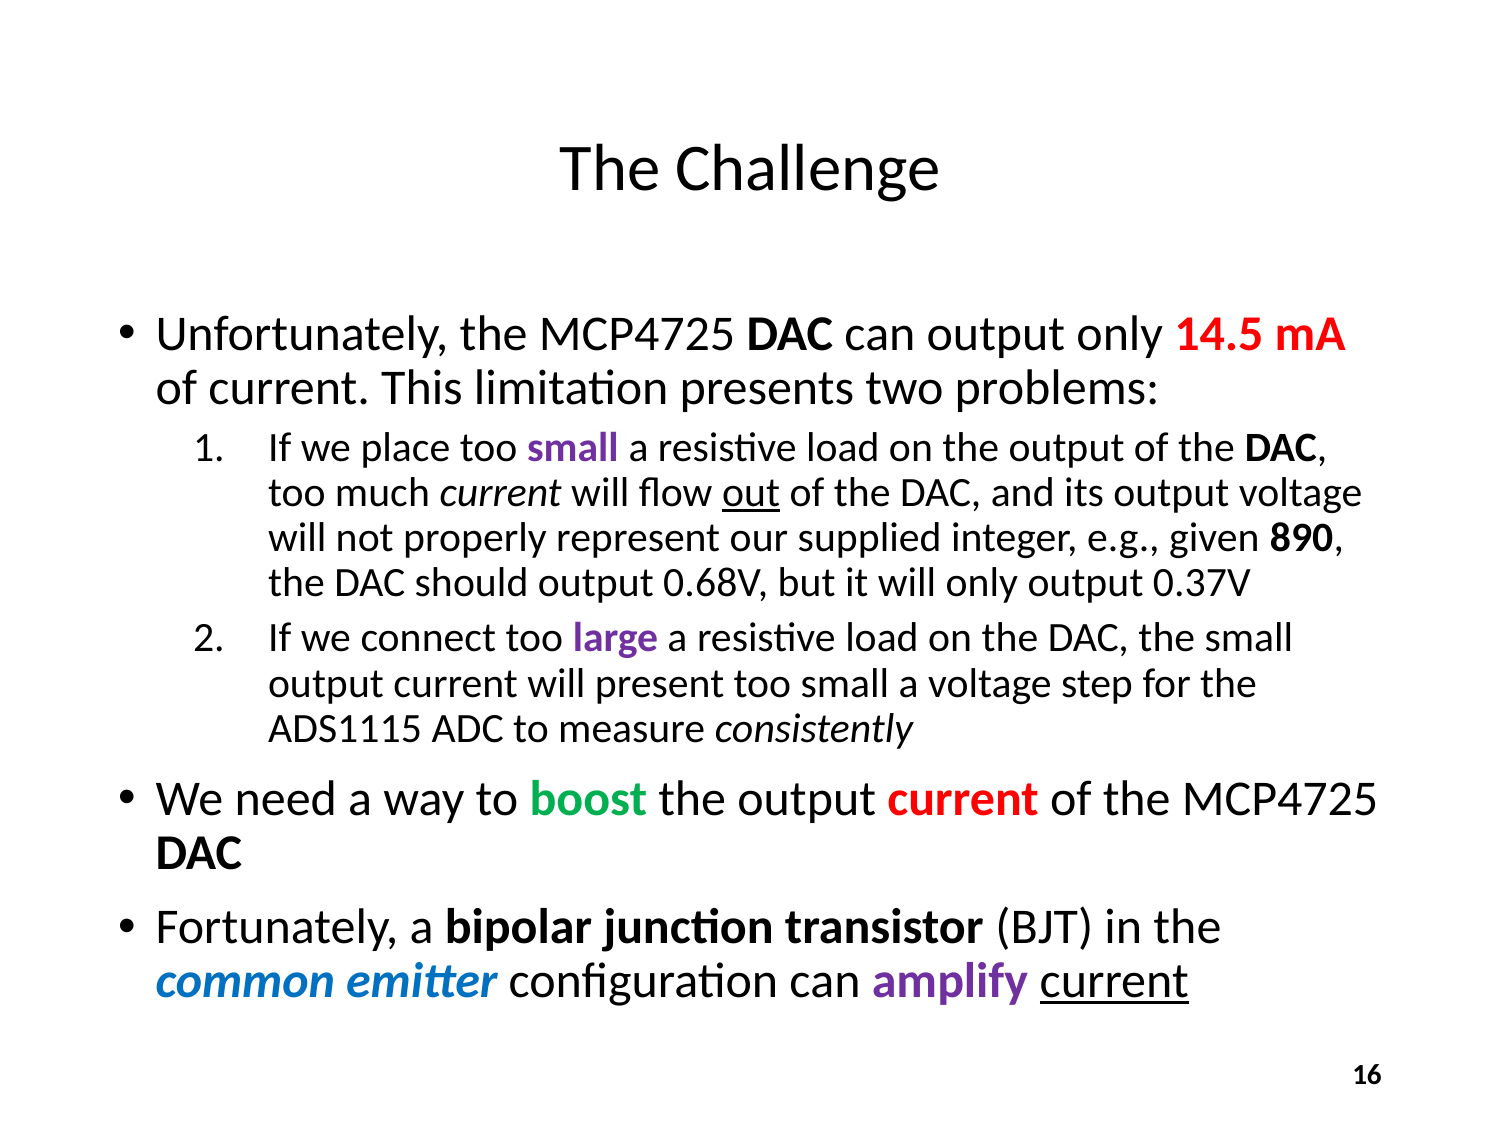

# The Challenge
Unfortunately, the MCP4725 DAC can output only 14.5 mA of current. This limitation presents two problems:
If we place too small a resistive load on the output of the DAC, too much current will flow out of the DAC, and its output voltage will not properly represent our supplied integer, e.g., given 890, the DAC should output 0.68V, but it will only output 0.37V
If we connect too large a resistive load on the DAC, the small output current will present too small a voltage step for the ADS1115 ADC to measure consistently
We need a way to boost the output current of the MCP4725 DAC
Fortunately, a bipolar junction transistor (BJT) in the common emitter configuration can amplify current
16